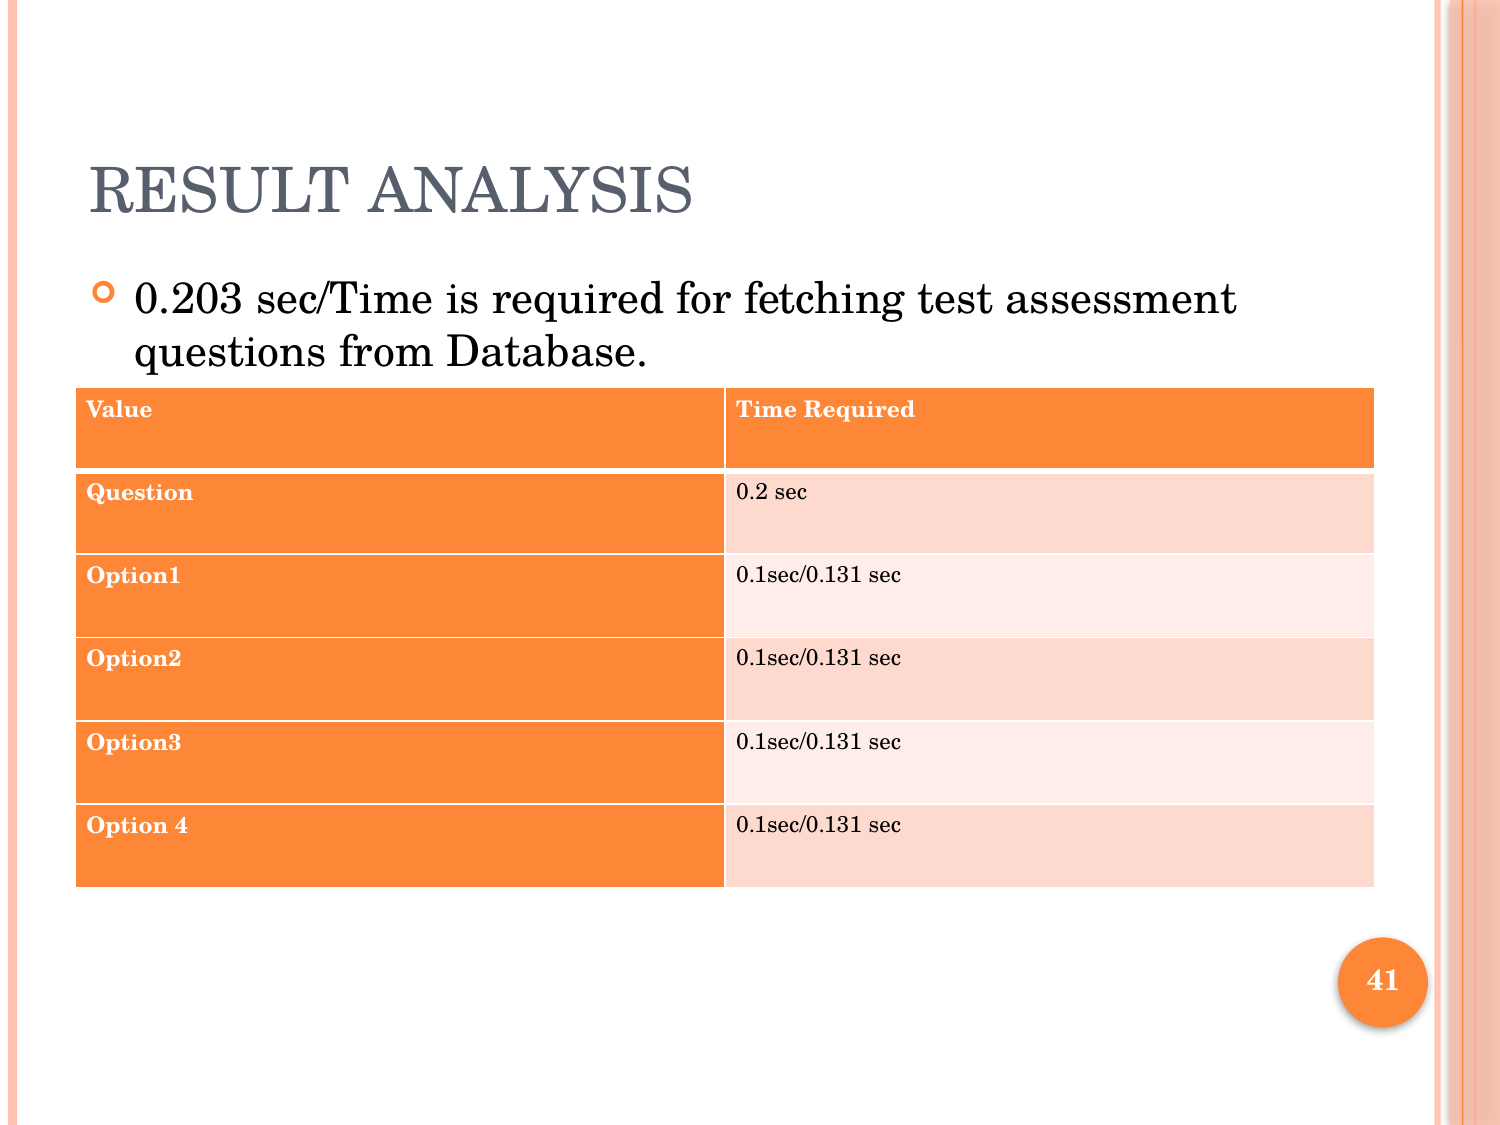

# Result Analysis
0.203 sec/Time is required for fetching test assessment questions from Database.
0.031 sec
| Value | Time Required |
| --- | --- |
| Question | 0.2 sec |
| Option1 | 0.1sec/0.131 sec |
| Option2 | 0.1sec/0.131 sec |
| Option3 | 0.1sec/0.131 sec |
| Option 4 | 0.1sec/0.131 sec |
41